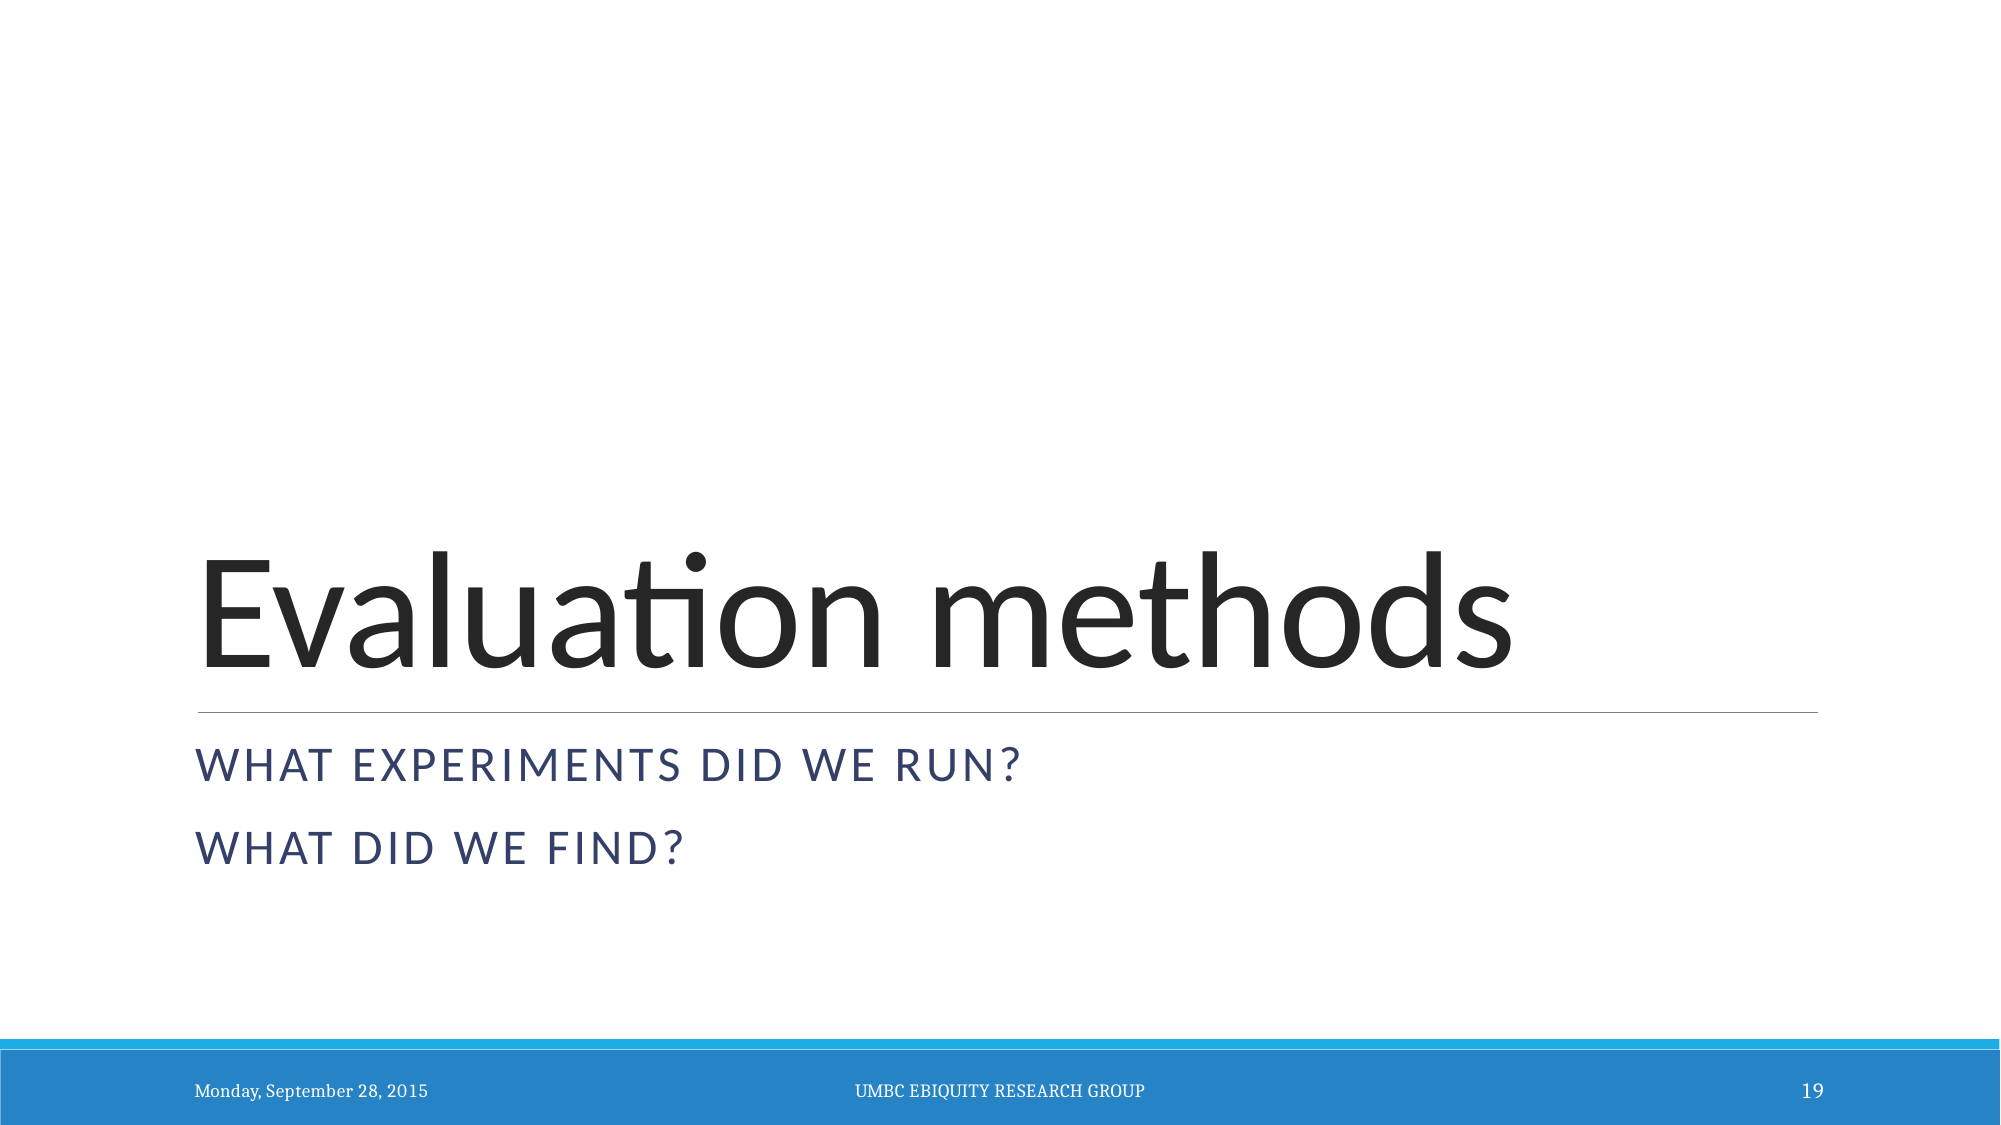

# Evaluation methods
What experiments did we run?
What did we find?
Monday, September 28, 2015
UMBC Ebiquity Research Group
19